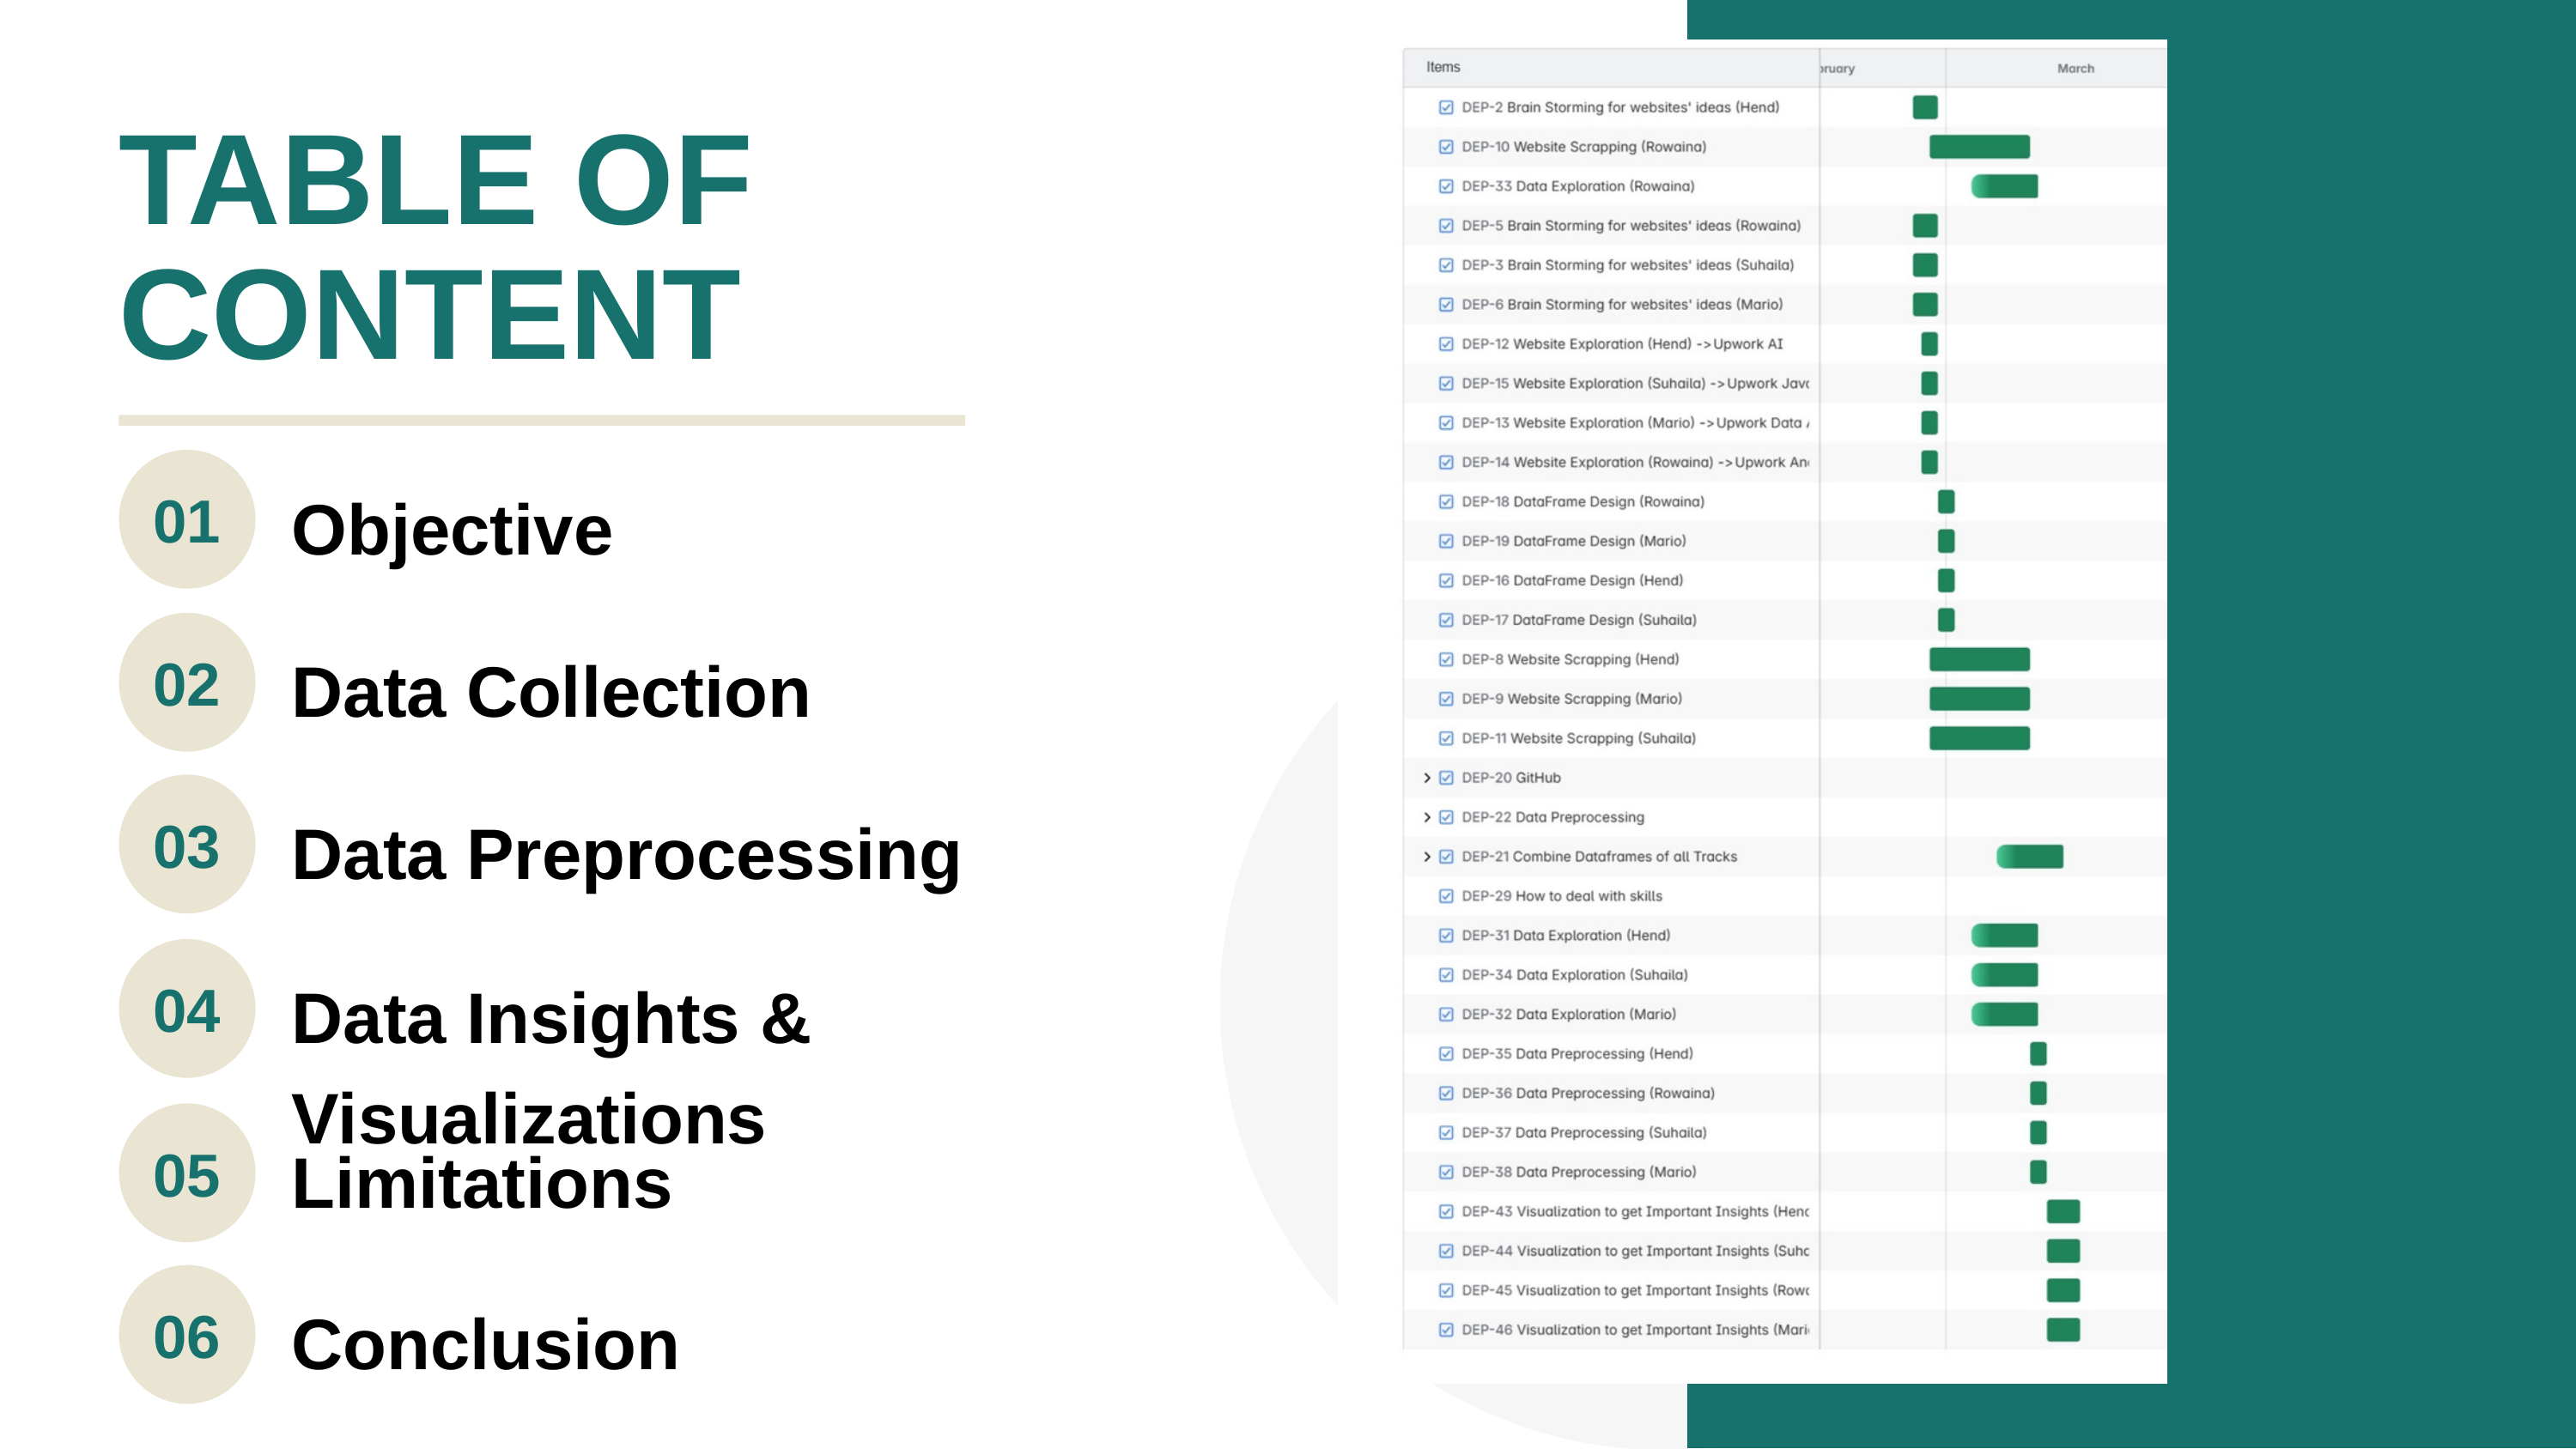

TABLE OF CONTENT

01
Objective

02
Data Collection

03
Data Preprocessing

04
Data Insights & Visualizations

05
Limitations

06
Conclusion